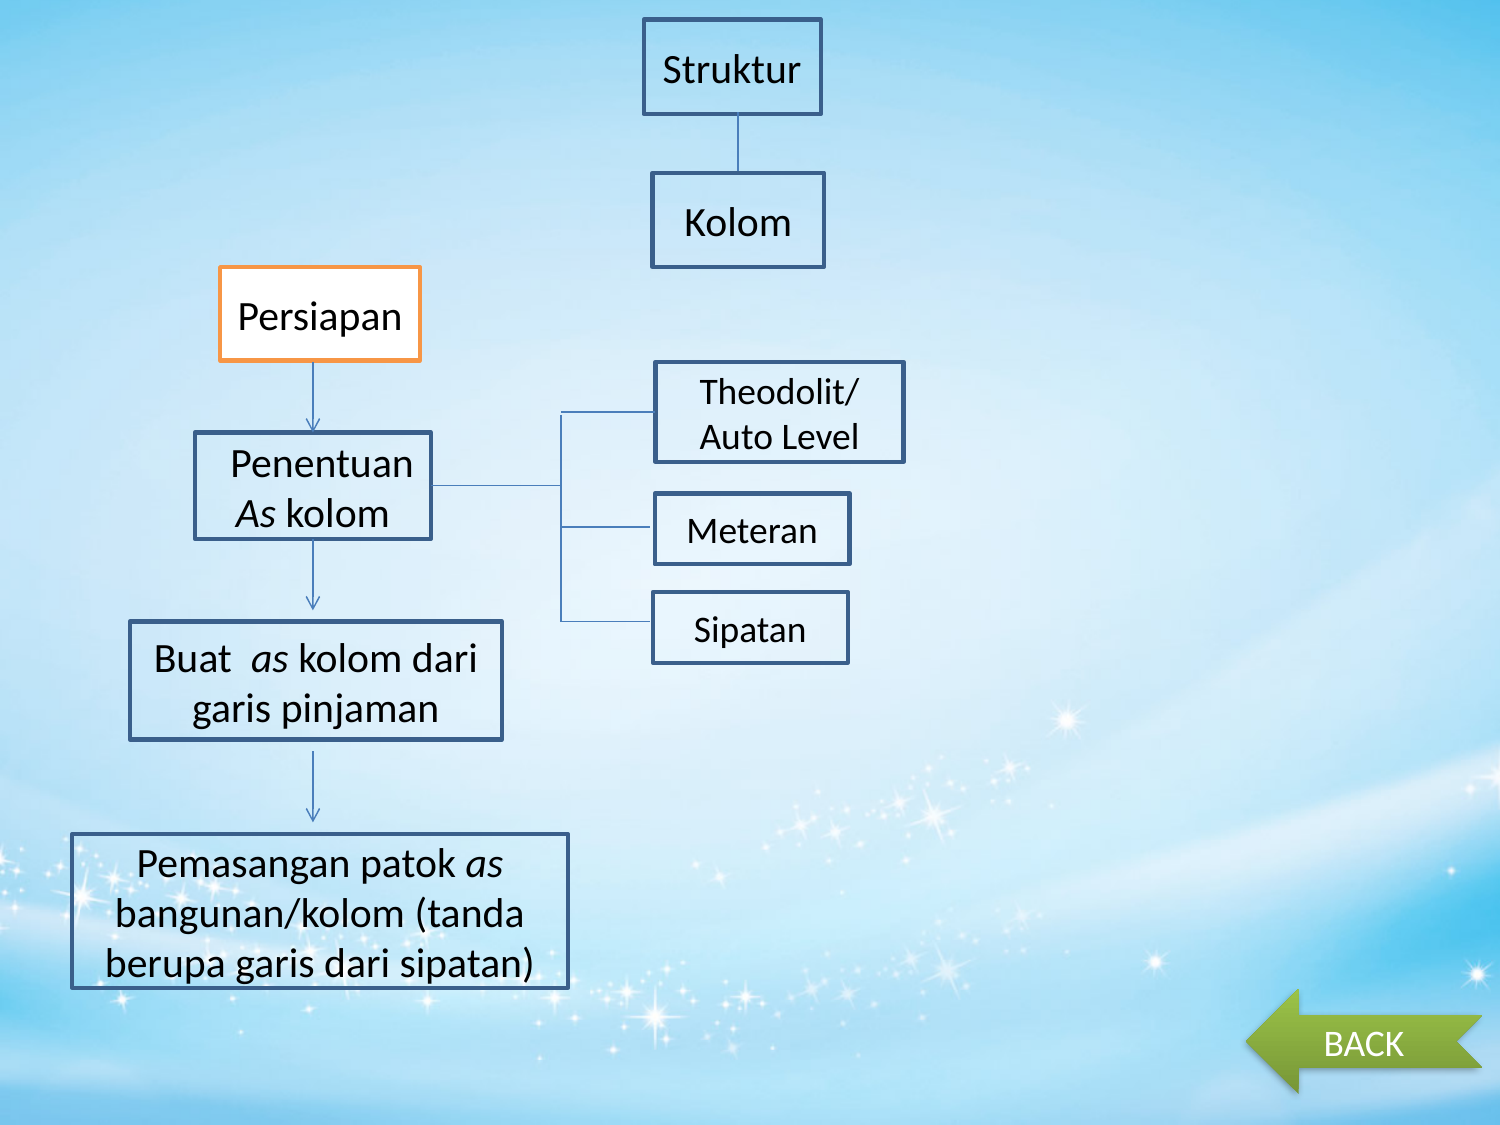

Struktur
Kolom
Persiapan
Theodolit/ Auto Level
  Penentuan As kolom
Meteran
Sipatan
Buat  as kolom dari garis pinjaman
Pemasangan patok as bangunan/kolom (tanda berupa garis dari sipatan)
BACK